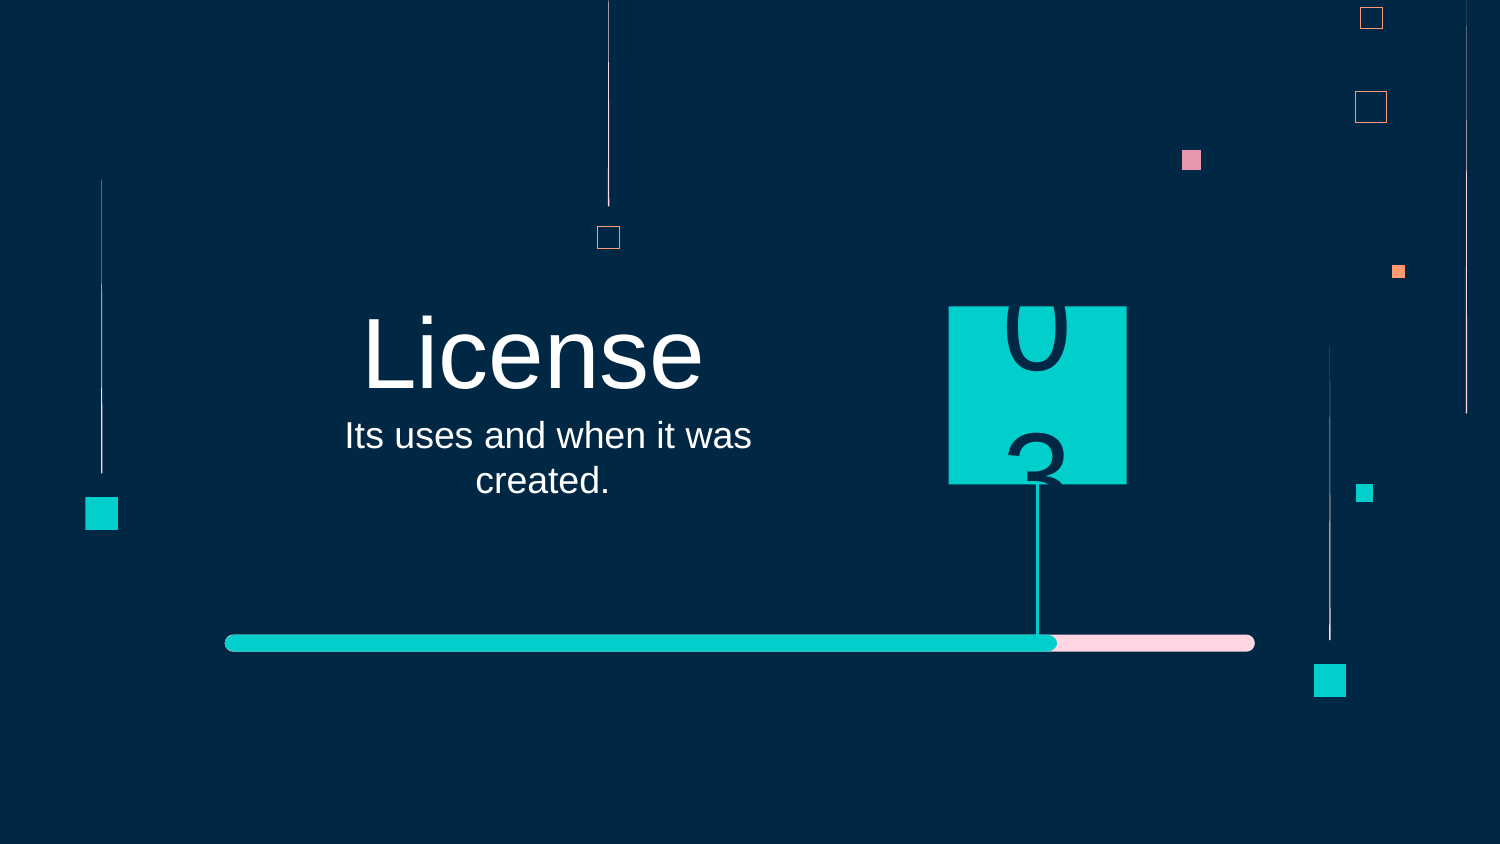

# License

03
Its uses and when it was created.